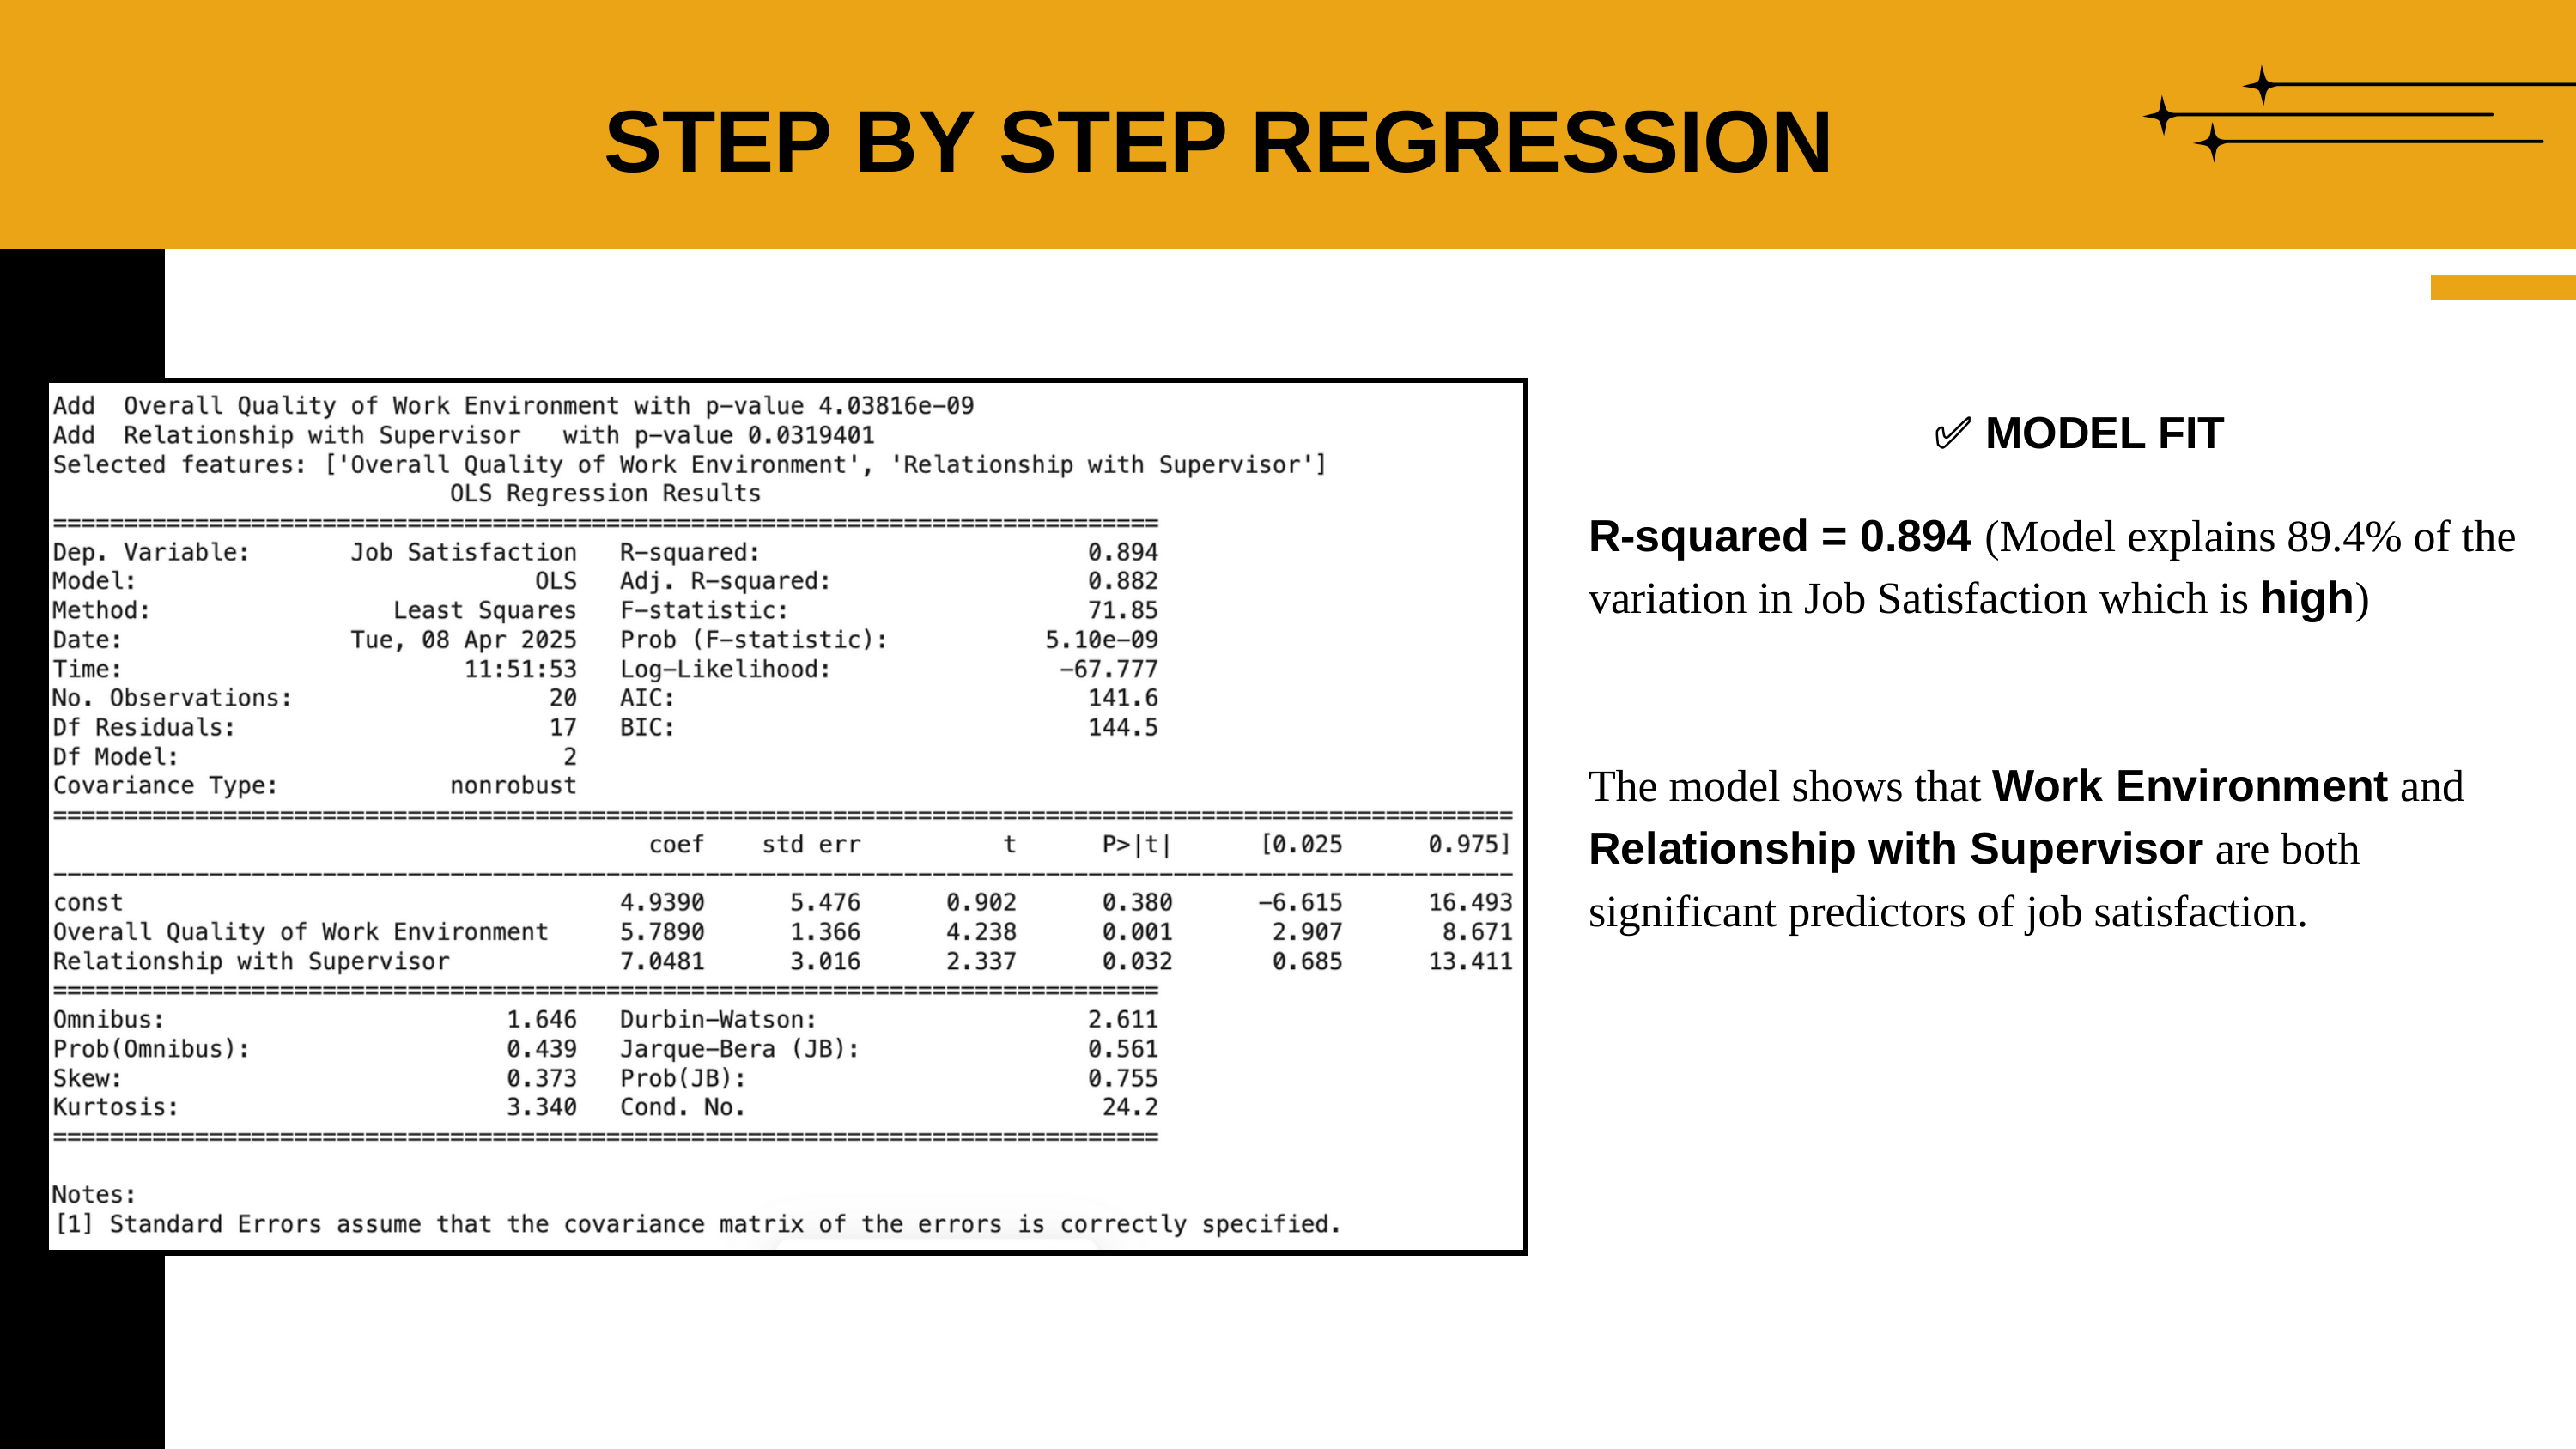

STEP BY STEP REGRESSION

✅ MODEL FIT
R-squared = 0.894 (Model explains 89.4% of the variation in Job Satisfaction which is high)

The model shows that Work Environment and Relationship with Supervisor are both significant predictors of job satisfaction.